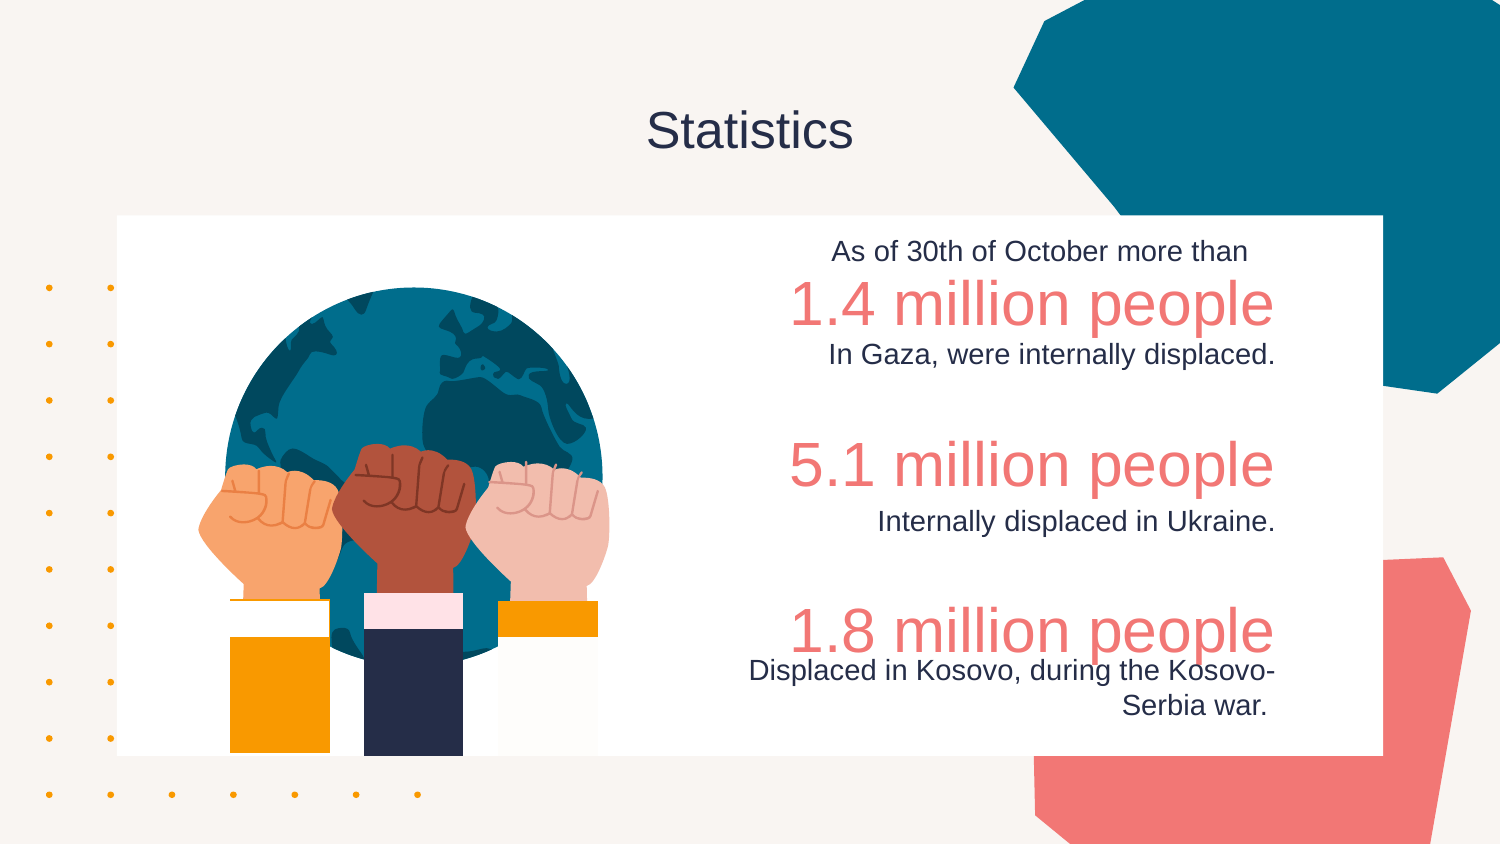

Statistics
As of 30th of October more than
# 1.4 million people

In Gaza, were internally displaced.
5.1 million people
Internally displaced in Ukraine.
1.8 million people
Displaced in Kosovo, during the Kosovo-Serbia war.